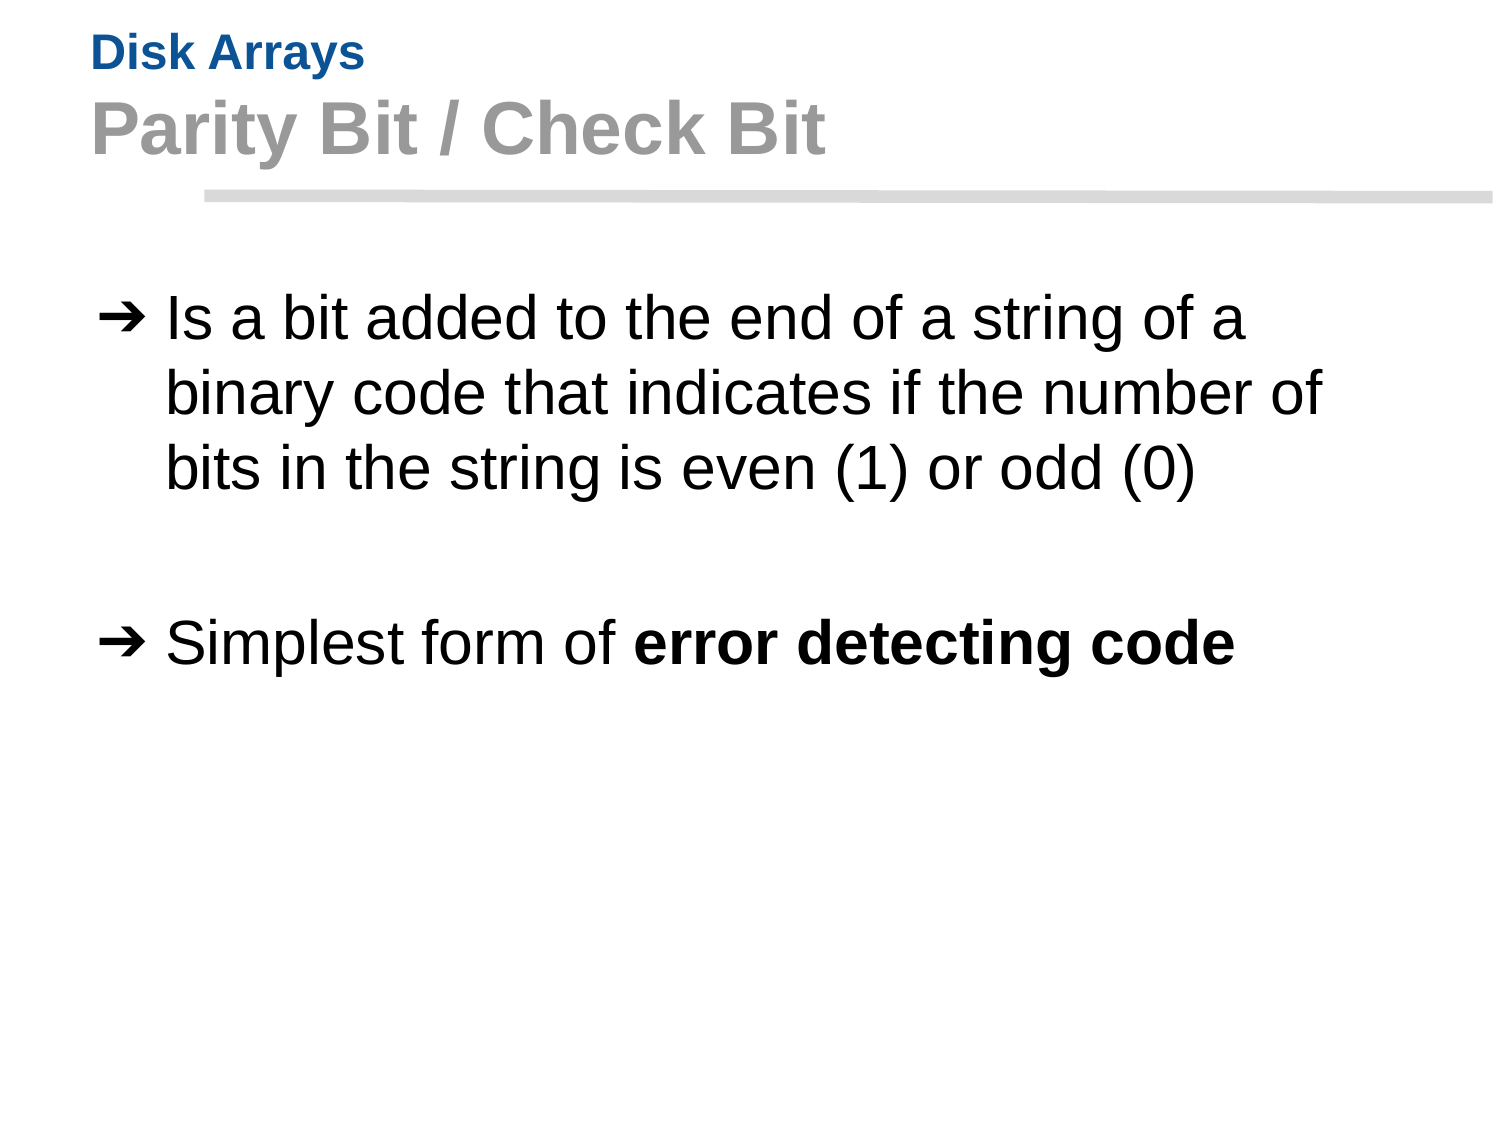

# Disk Arrays Parity Bit / Check Bit
Is a bit added to the end of a string of a binary code that indicates if the number of bits in the string is even (1) or odd (0)

Simplest form of error detecting code